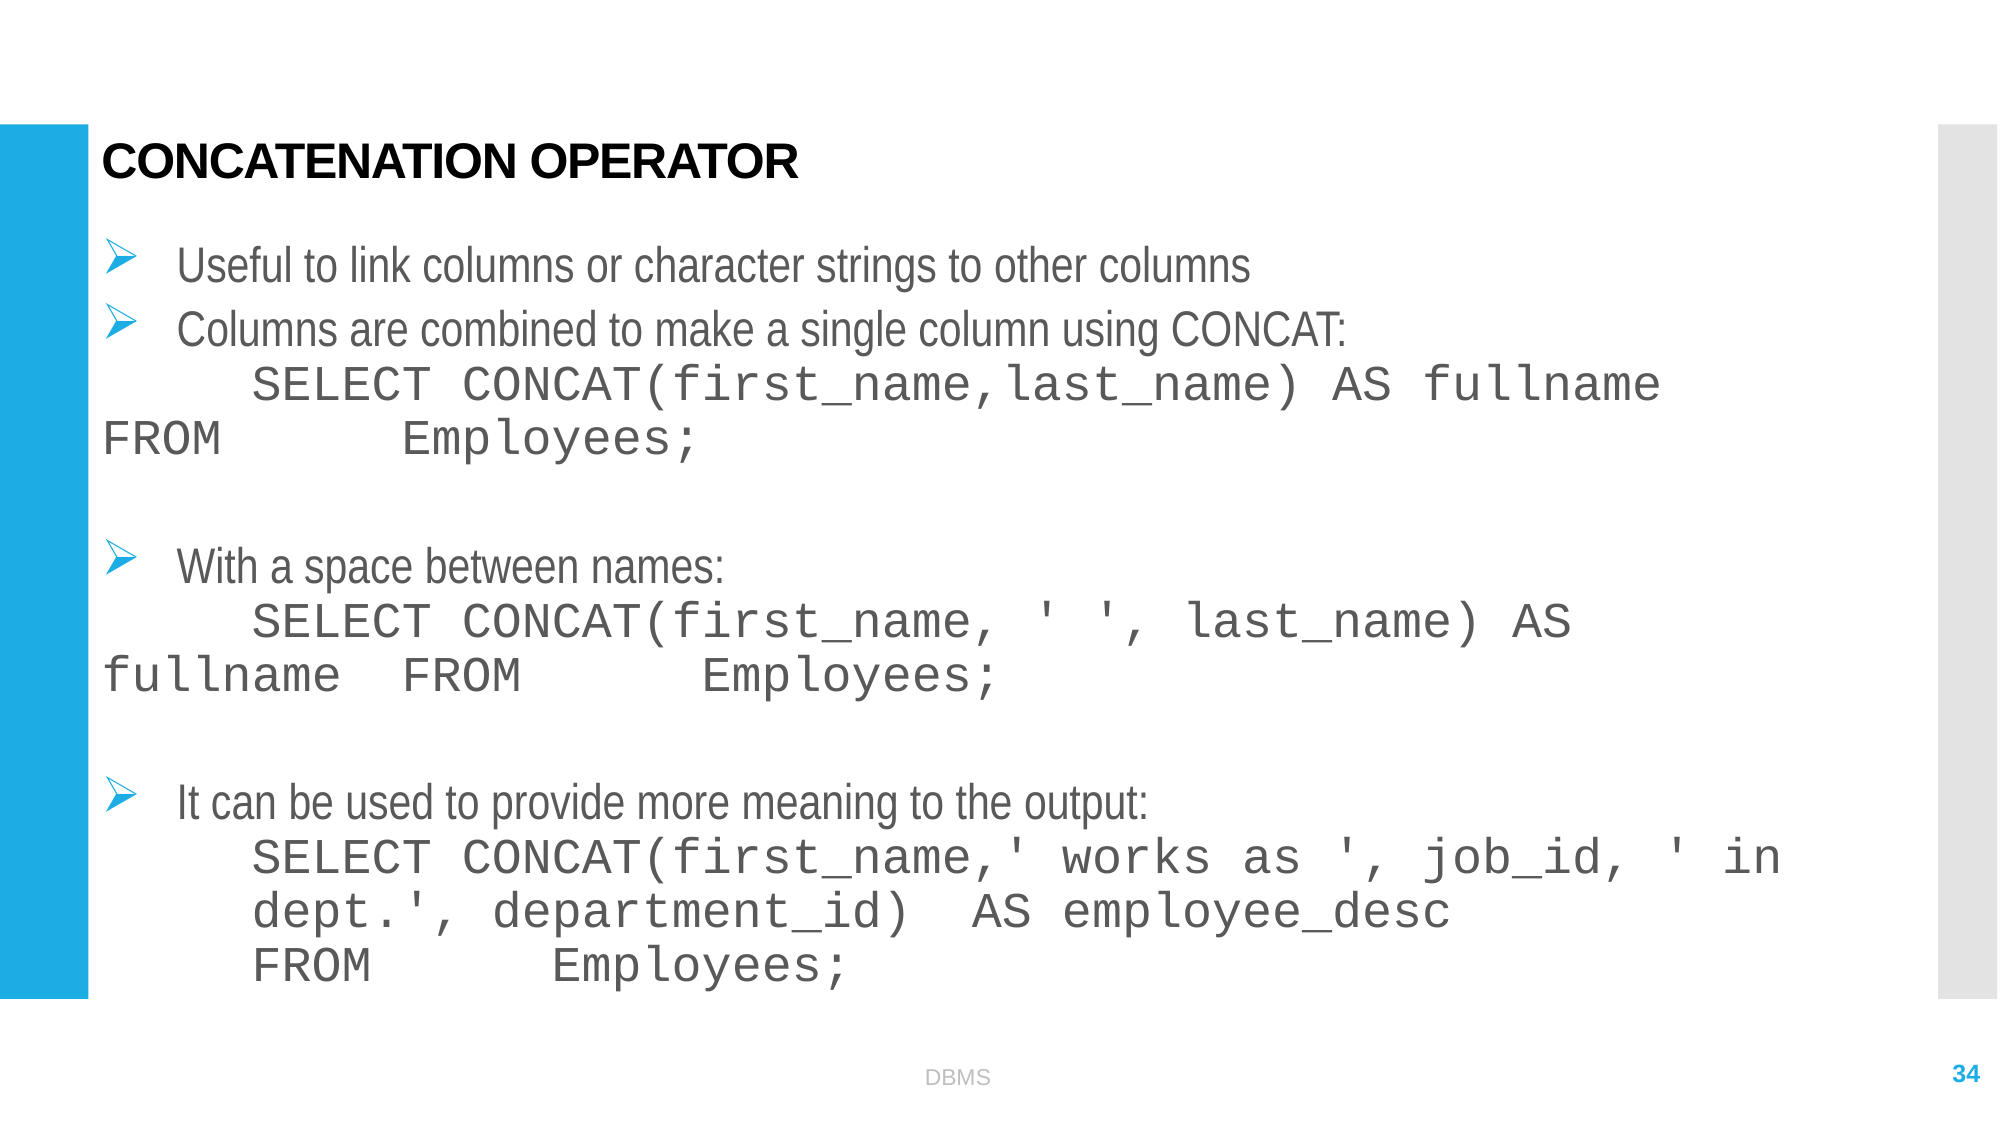

# CONCATENATION OPERATOR
Useful to link columns or character strings to other columns
Columns are combined to make a single column using CONCAT:
	SELECT CONCAT(first_name,last_name) AS fullname	FROM 	Employees;

With a space between names:
	SELECT CONCAT(first_name, ' ', last_name) AS fullname	FROM 	Employees;

It can be used to provide more meaning to the output:
	SELECT CONCAT(first_name,' works as ', job_id, ' in 	dept.', department_id)  AS employee_desc
	FROM 	Employees;

34
DBMS